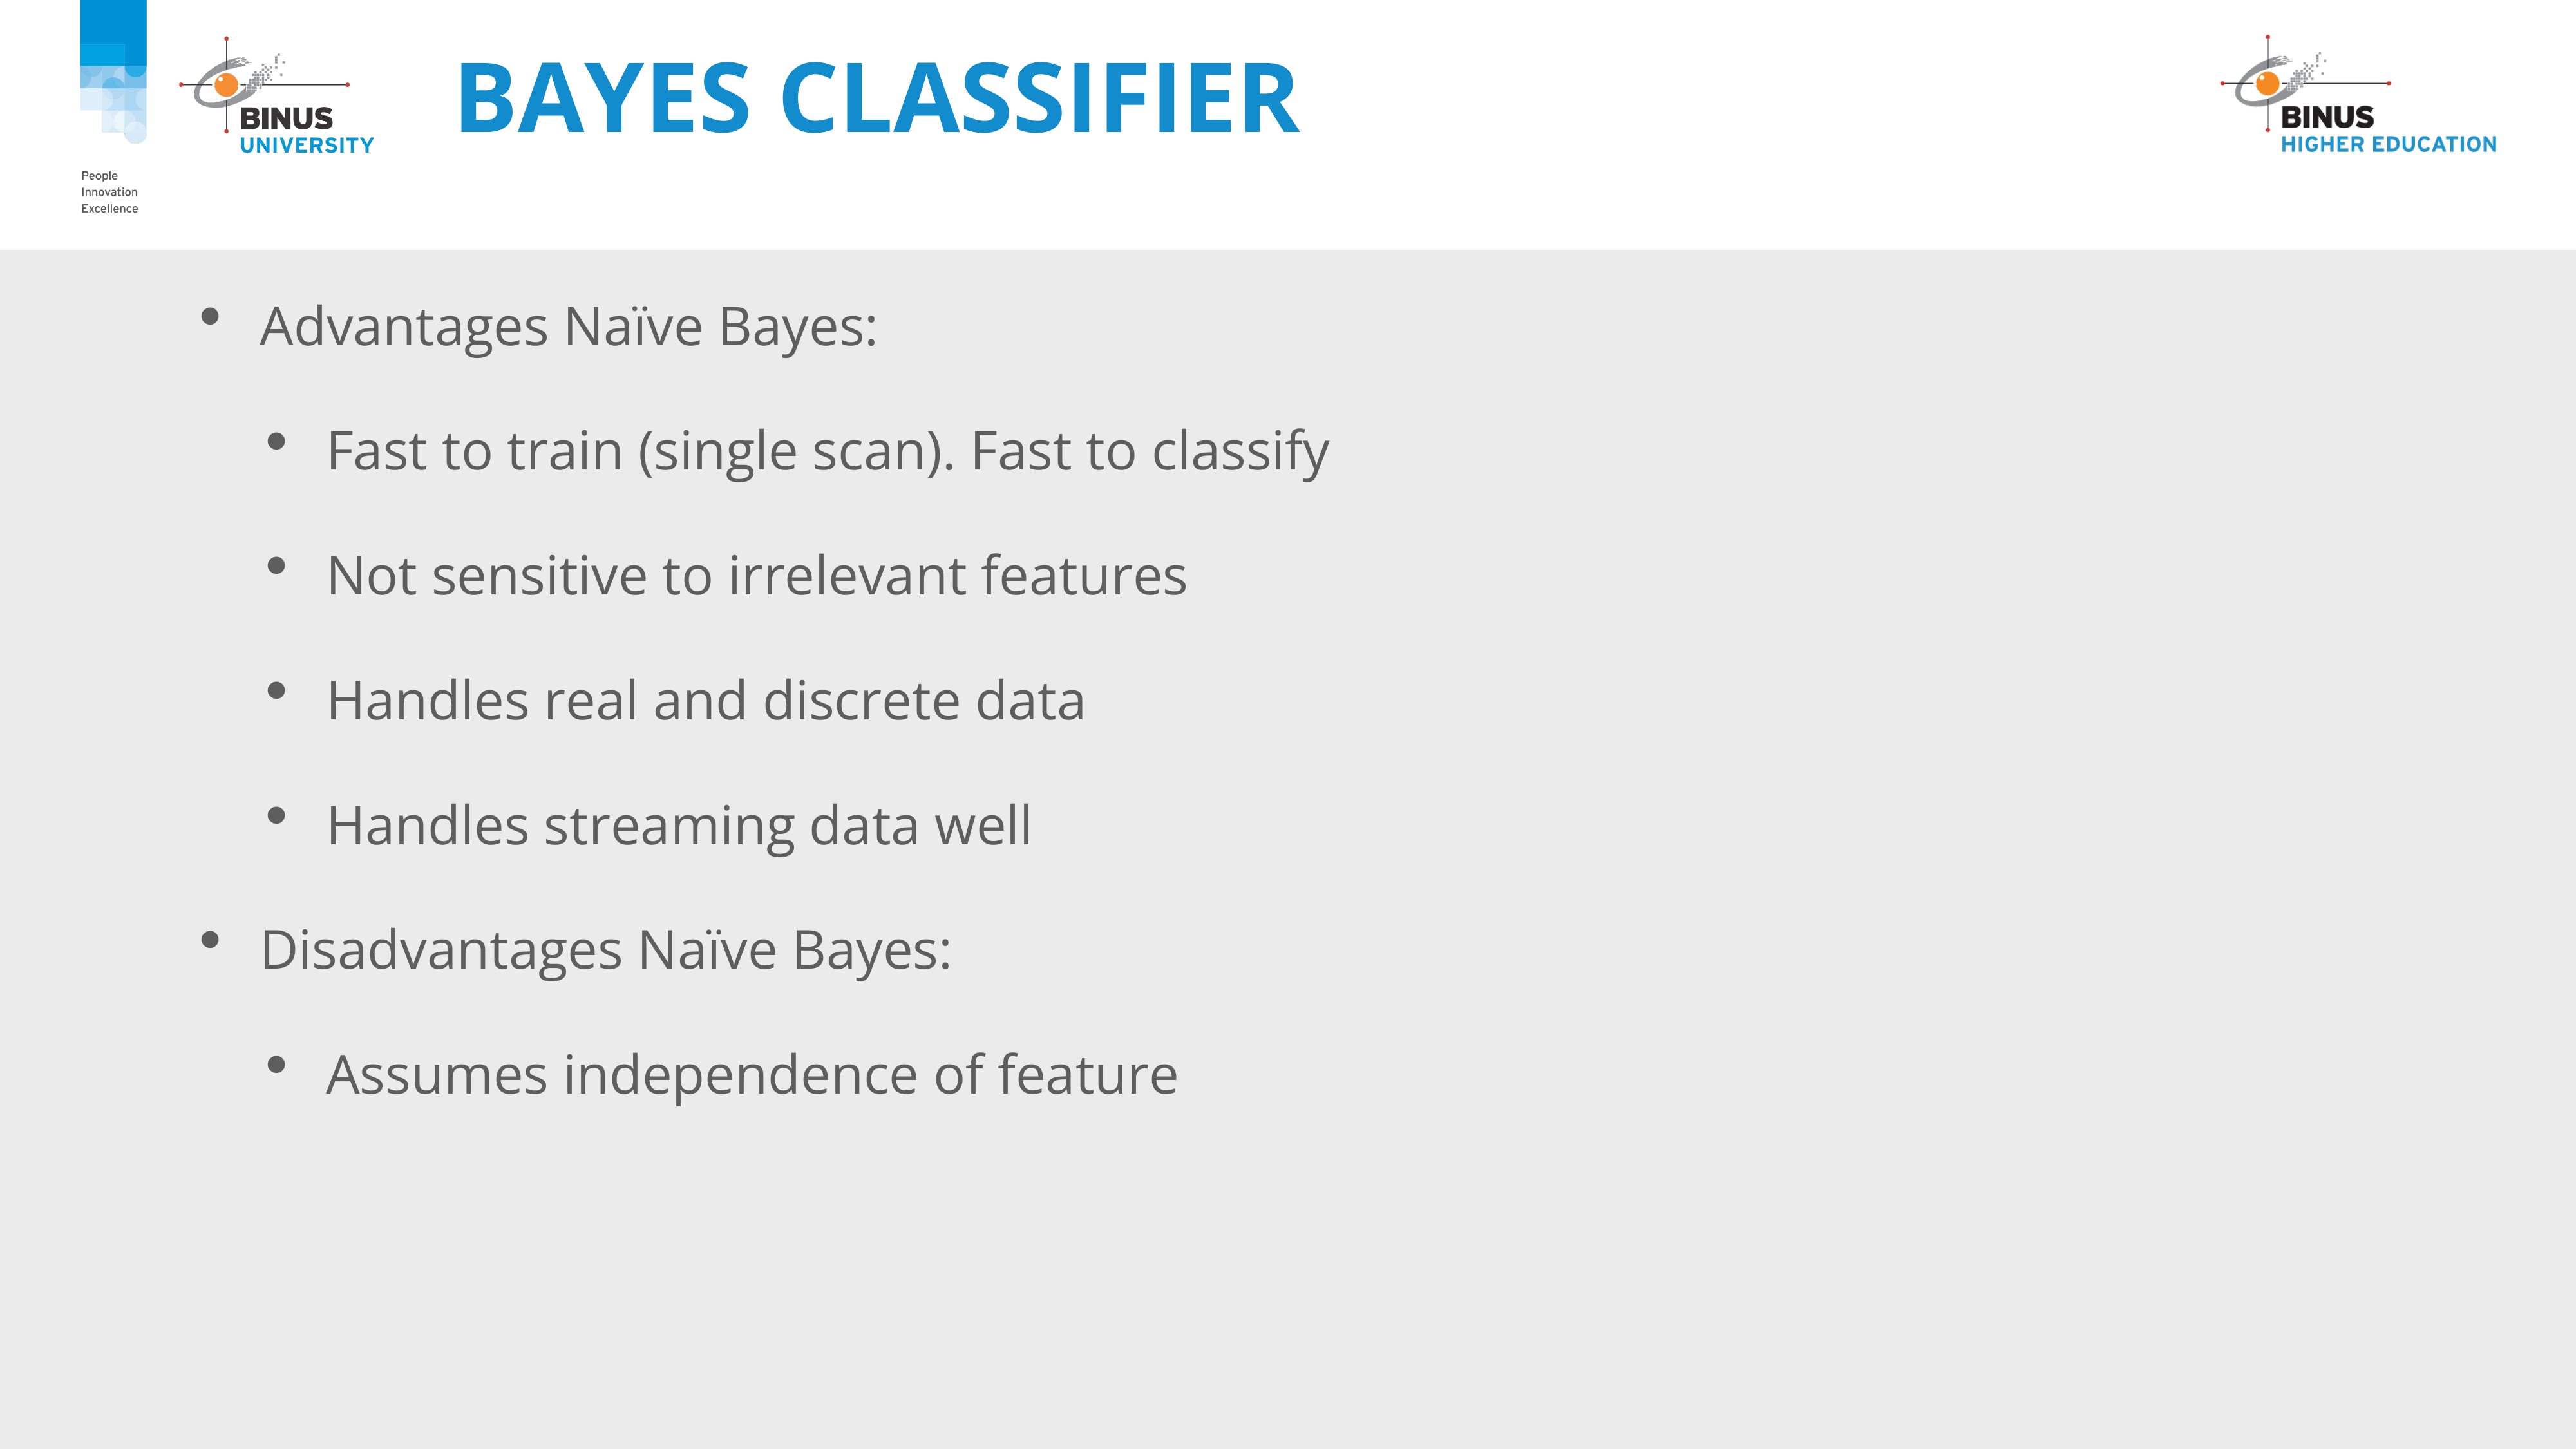

# Bayes Classifier
Advantages Naïve Bayes:
Fast to train (single scan). Fast to classify
Not sensitive to irrelevant features
Handles real and discrete data
Handles streaming data well
Disadvantages Naïve Bayes:
Assumes independence of feature